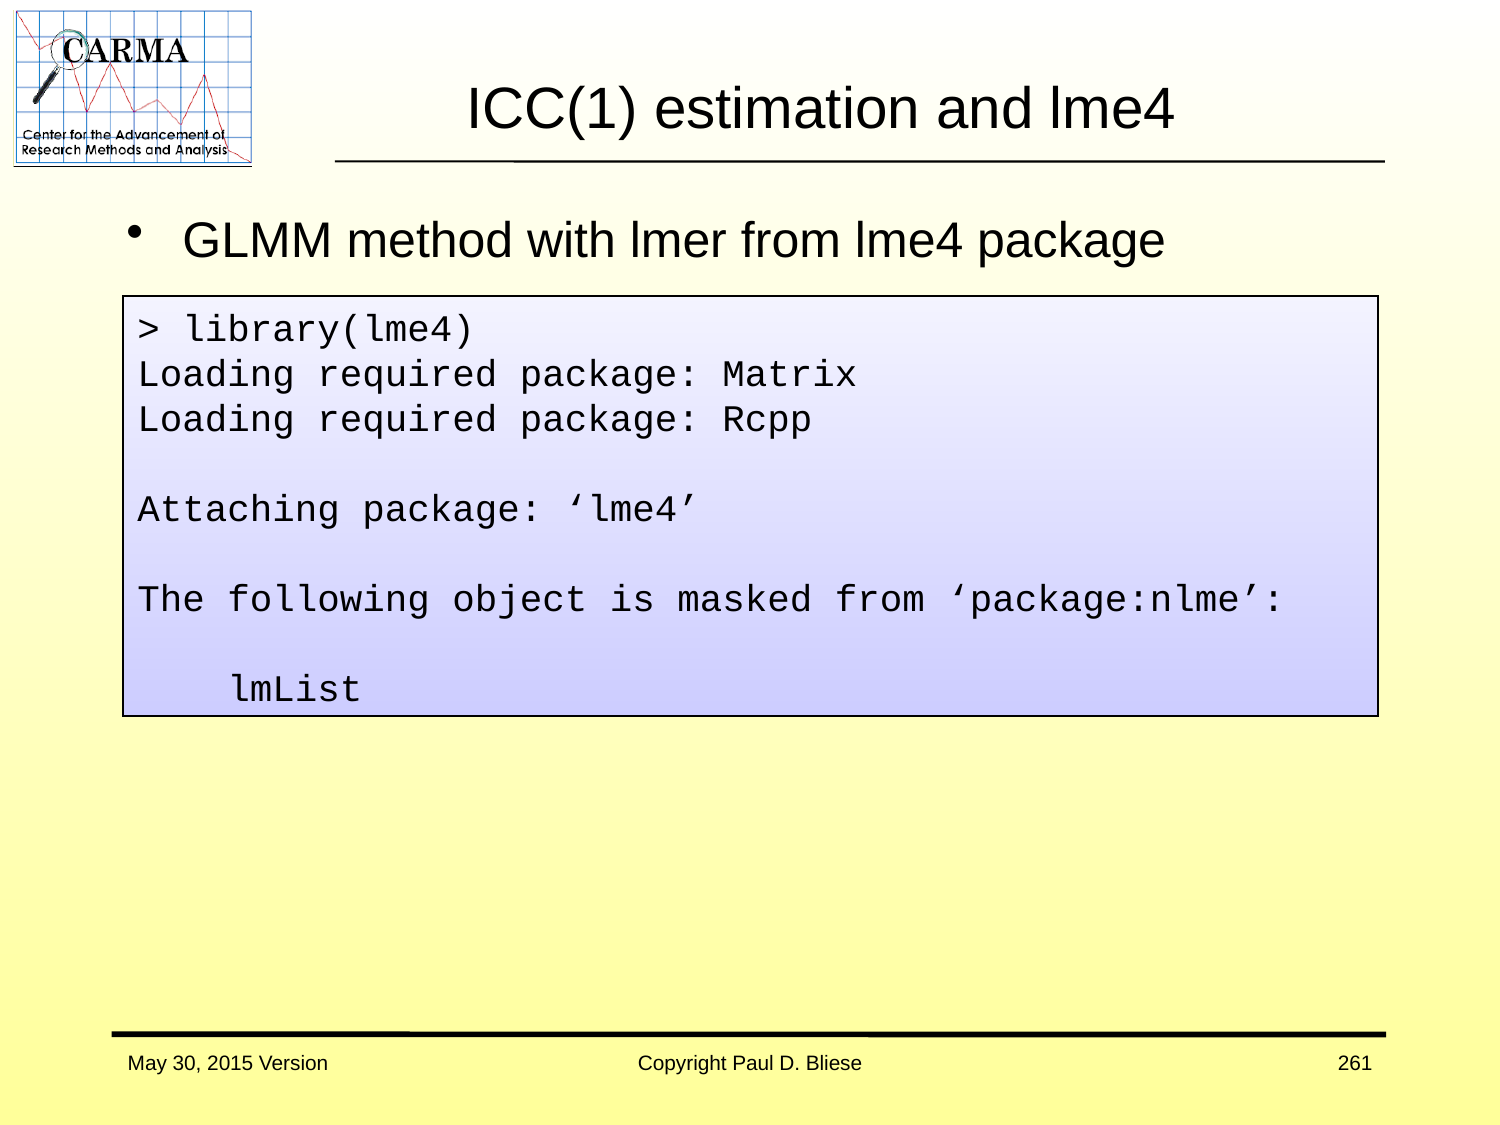

# ICC(1) estimation and lme4
GLMM method with lmer from lme4 package

> library(lme4)
Loading required package: Matrix
Loading required package: Rcpp

Attaching package: ‘lme4’

The following object is masked from ‘package:nlme’:

    lmList
May 30, 2015 Version
Copyright Paul D. Bliese
261